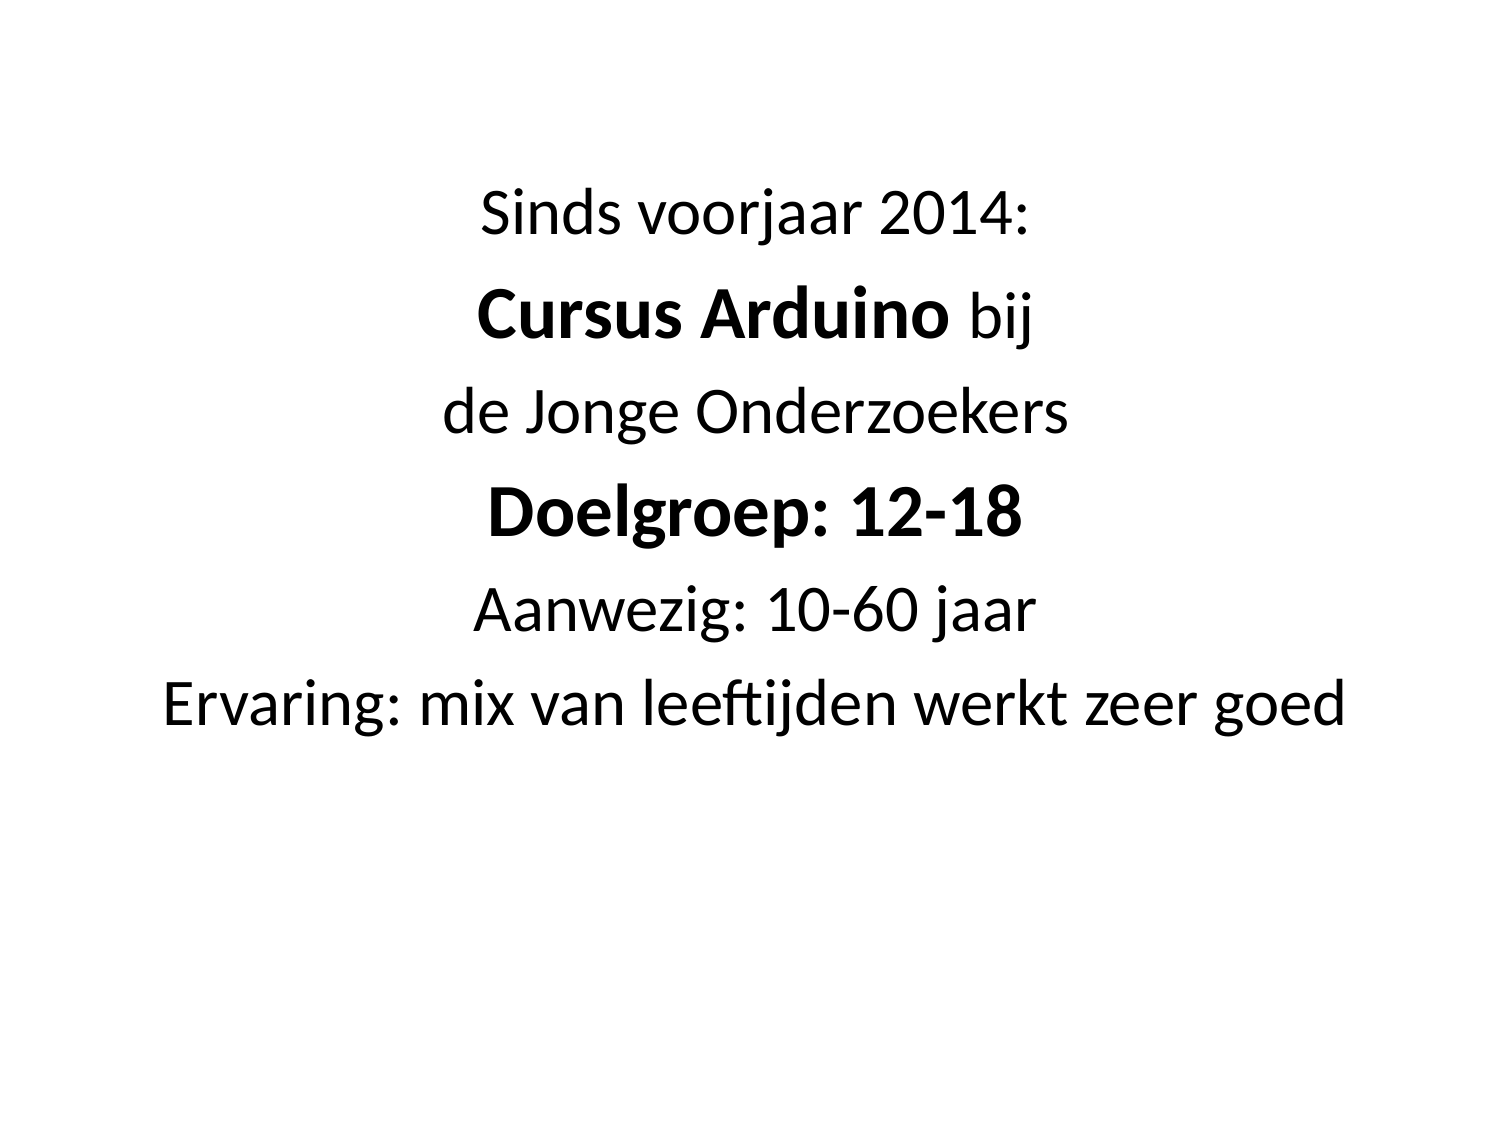

Sinds voorjaar 2014:
Cursus Arduino bij
de Jonge Onderzoekers
Doelgroep: 12-18
Aanwezig: 10-60 jaar
Ervaring: mix van leeftijden werkt zeer goed